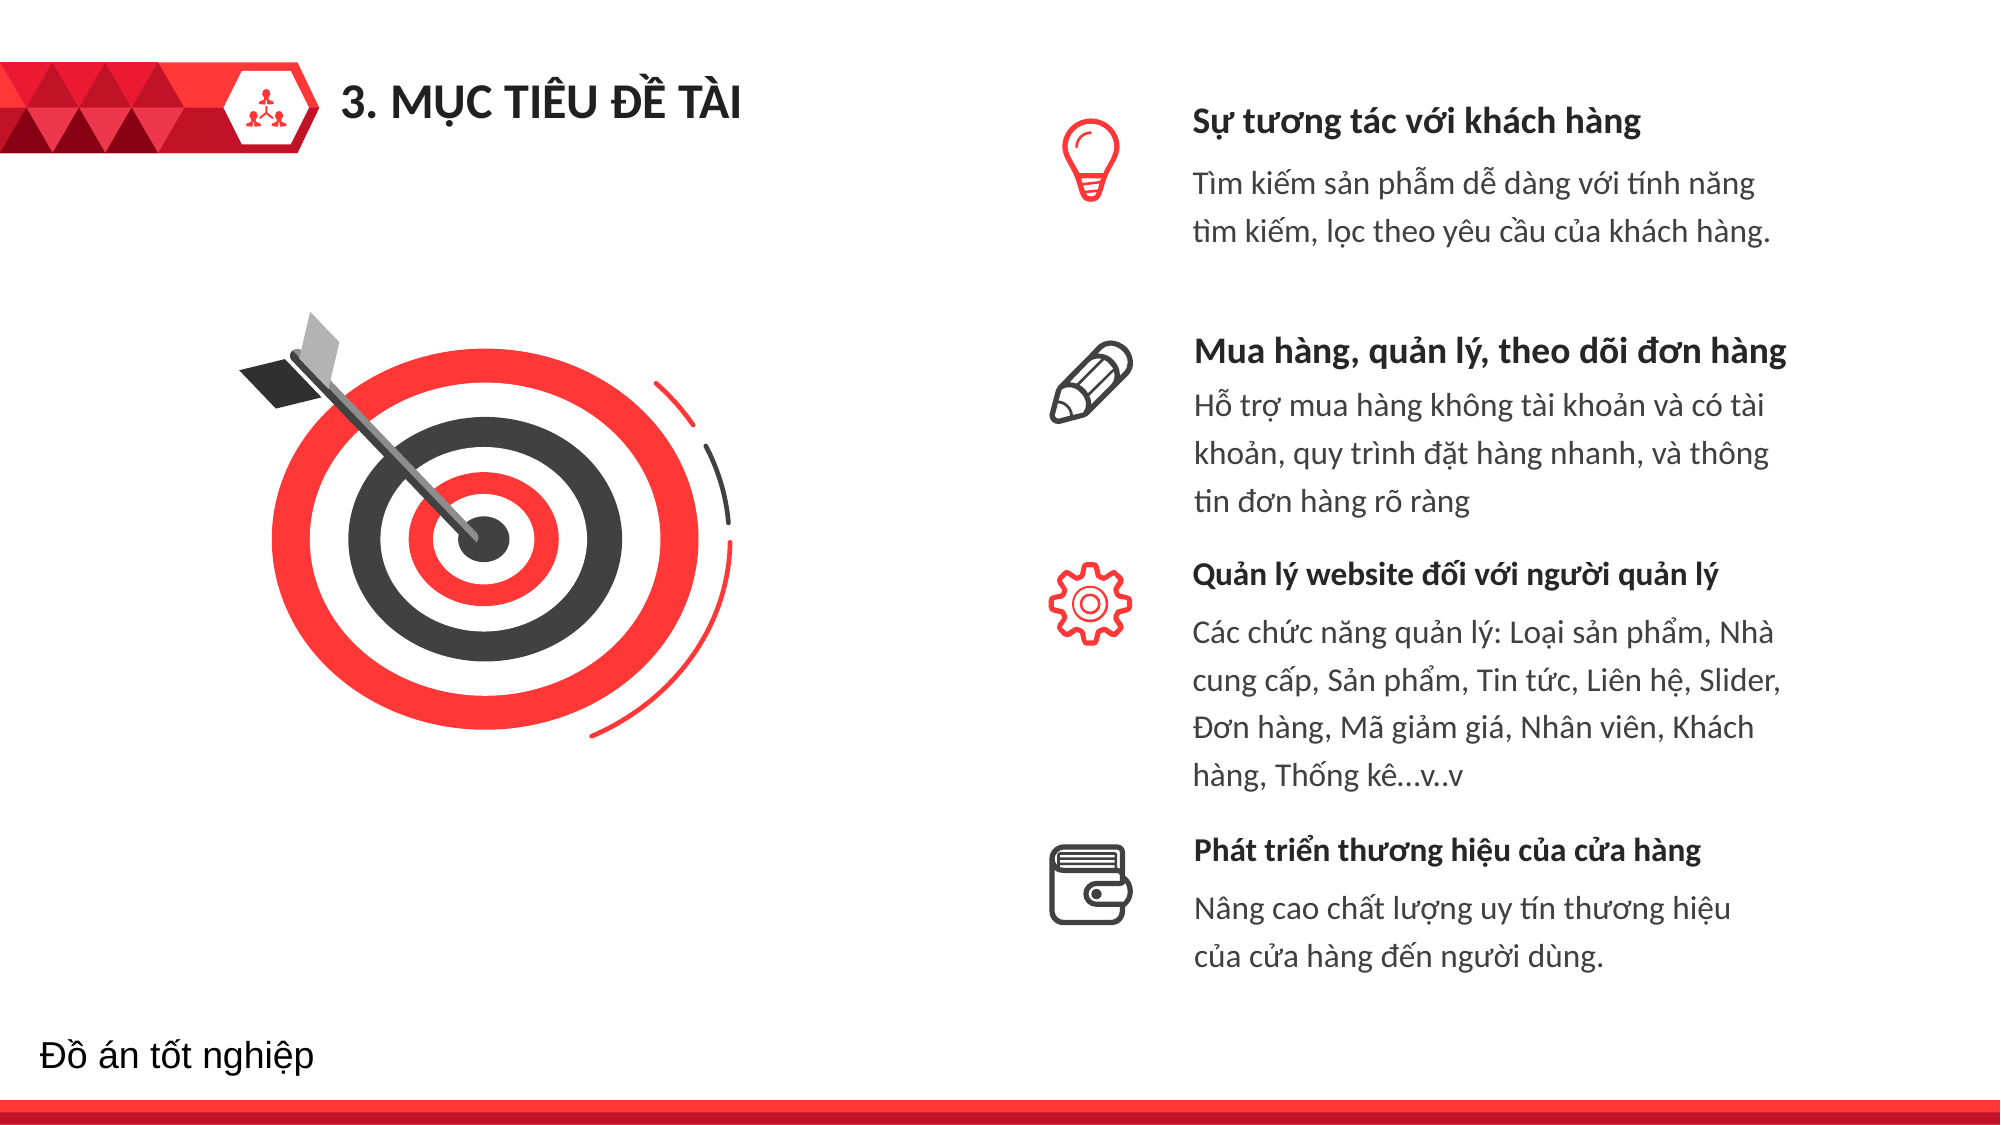

3. MỤC TIÊU ĐỀ TÀI
Sự tương tác với khách hàng
Tìm kiếm sản phẫm dễ dàng với tính năng tìm kiếm, lọc theo yêu cầu của khách hàng.

Mua hàng, quản lý, theo dõi đơn hàng
Hỗ trợ mua hàng không tài khoản và có tài khoản, quy trình đặt hàng nhanh, và thông tin đơn hàng rõ ràng

Quản lý website đối với người quản lý
Các chức năng quản lý: Loại sản phẩm, Nhà cung cấp, Sản phẩm, Tin tức, Liên hệ, Slider, Đơn hàng, Mã giảm giá, Nhân viên, Khách hàng, Thống kê…v..v

Phát triển thương hiệu của cửa hàng
Nâng cao chất lượng uy tín thương hiệu của cửa hàng đến người dùng.

Đồ án tốt nghiệp